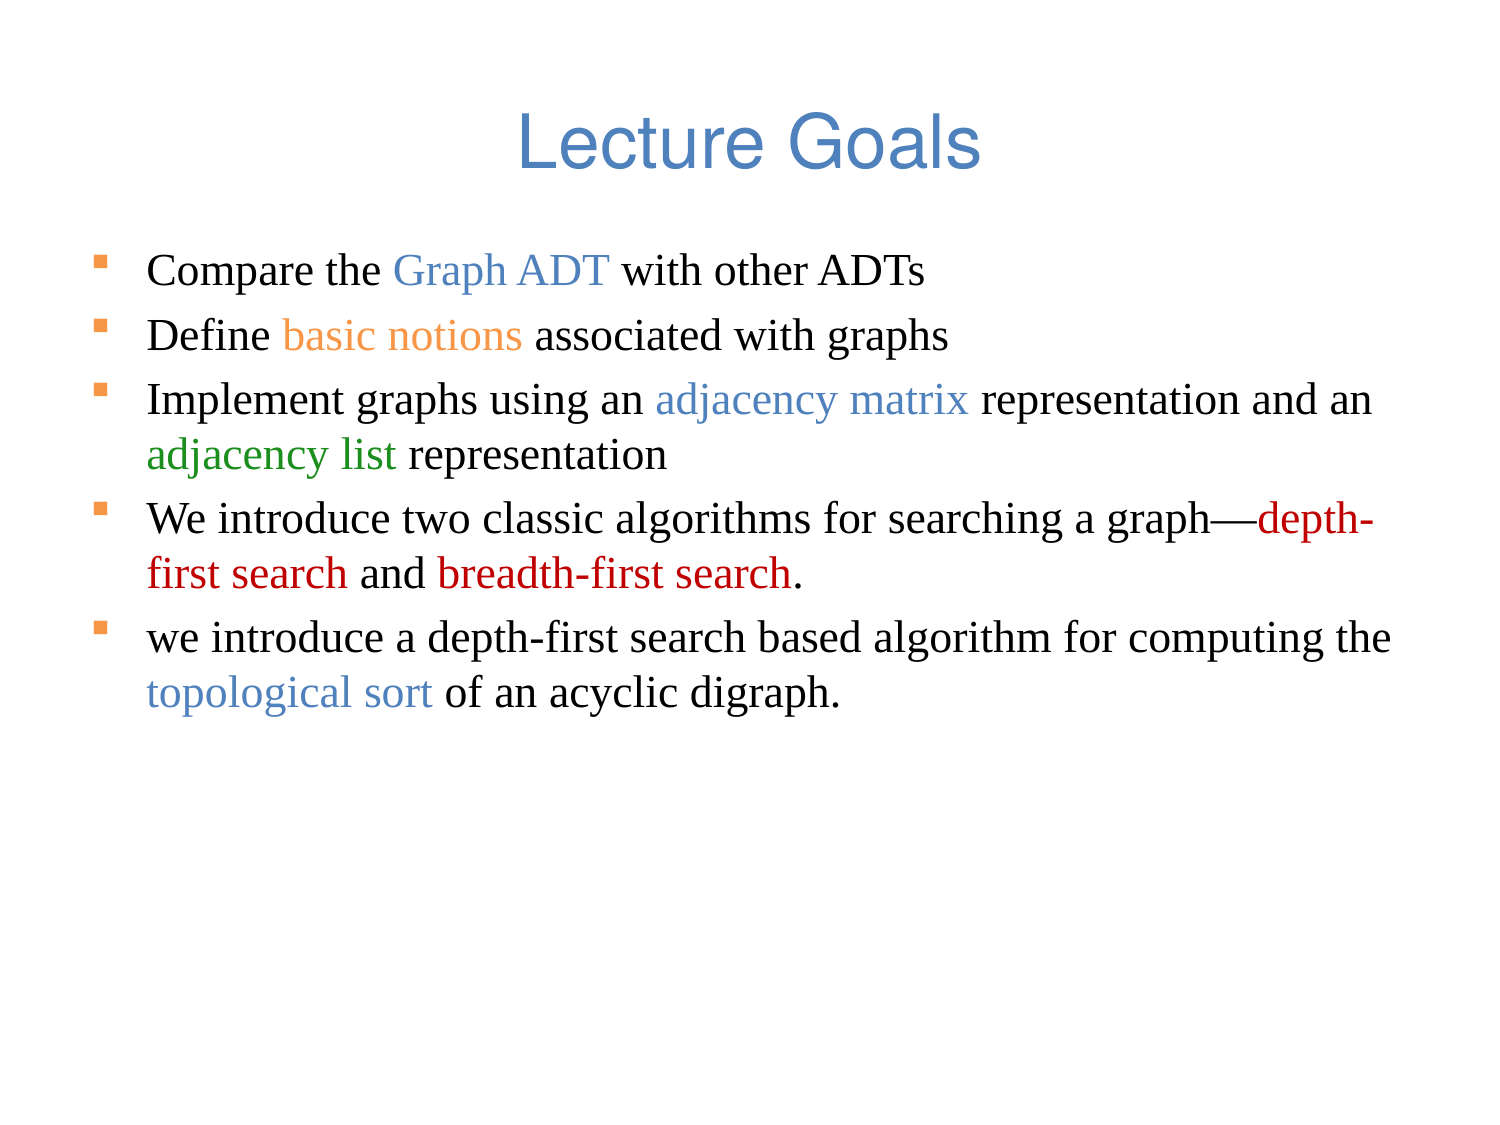

# Lecture Goals
Compare the Graph ADT with other ADTs
Define basic notions associated with graphs
Implement graphs using an adjacency matrix representation and an adjacency list representation
We introduce two classic algorithms for searching a graph—depth-first search and breadth-first search.
we introduce a depth-first search based algorithm for computing the topological sort of an acyclic digraph.